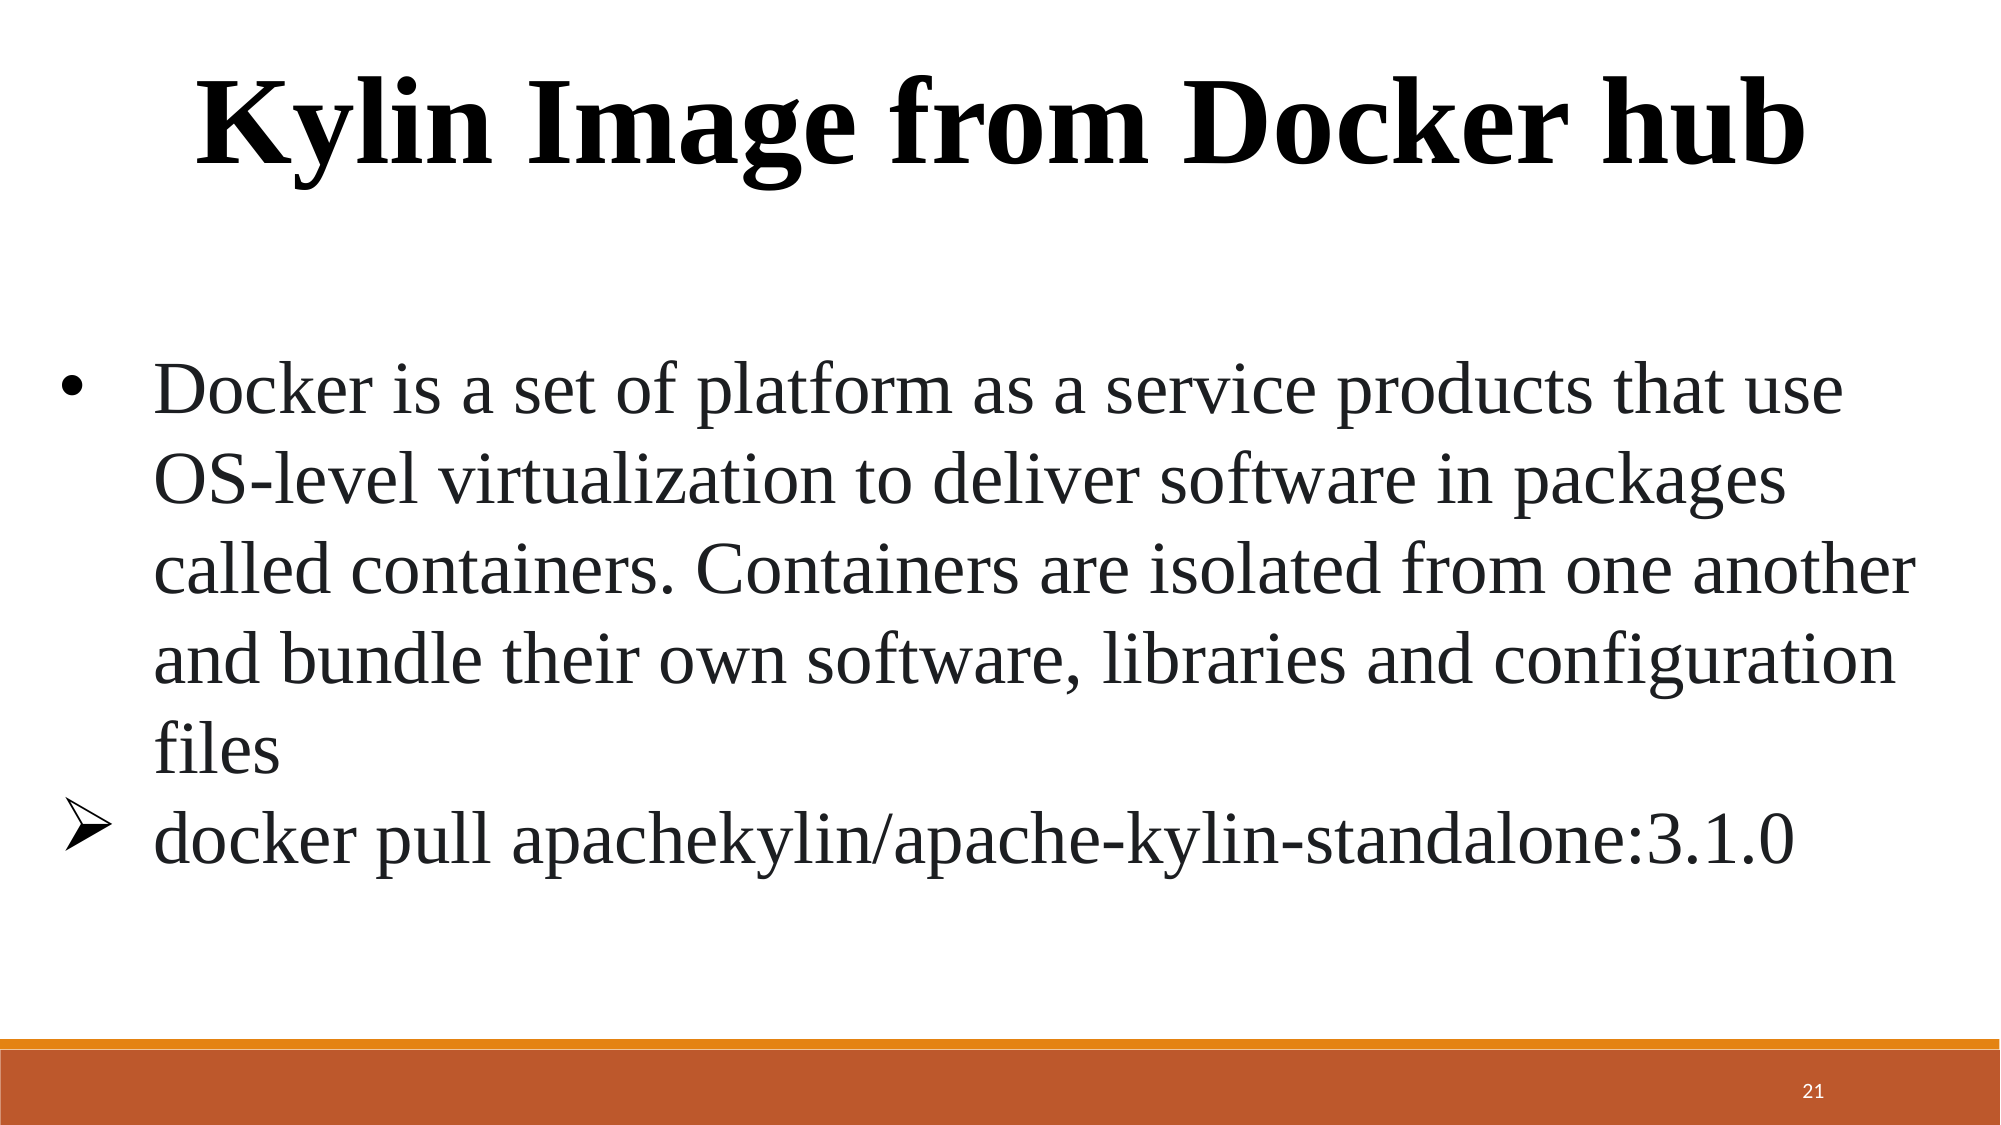

Kylin Image from Docker hub

Docker is a set of platform as a service products that use OS-level virtualization to deliver software in packages called containers. Containers are isolated from one another and bundle their own software, libraries and configuration files
docker pull apachekylin/apache-kylin-standalone:3.1.0

21